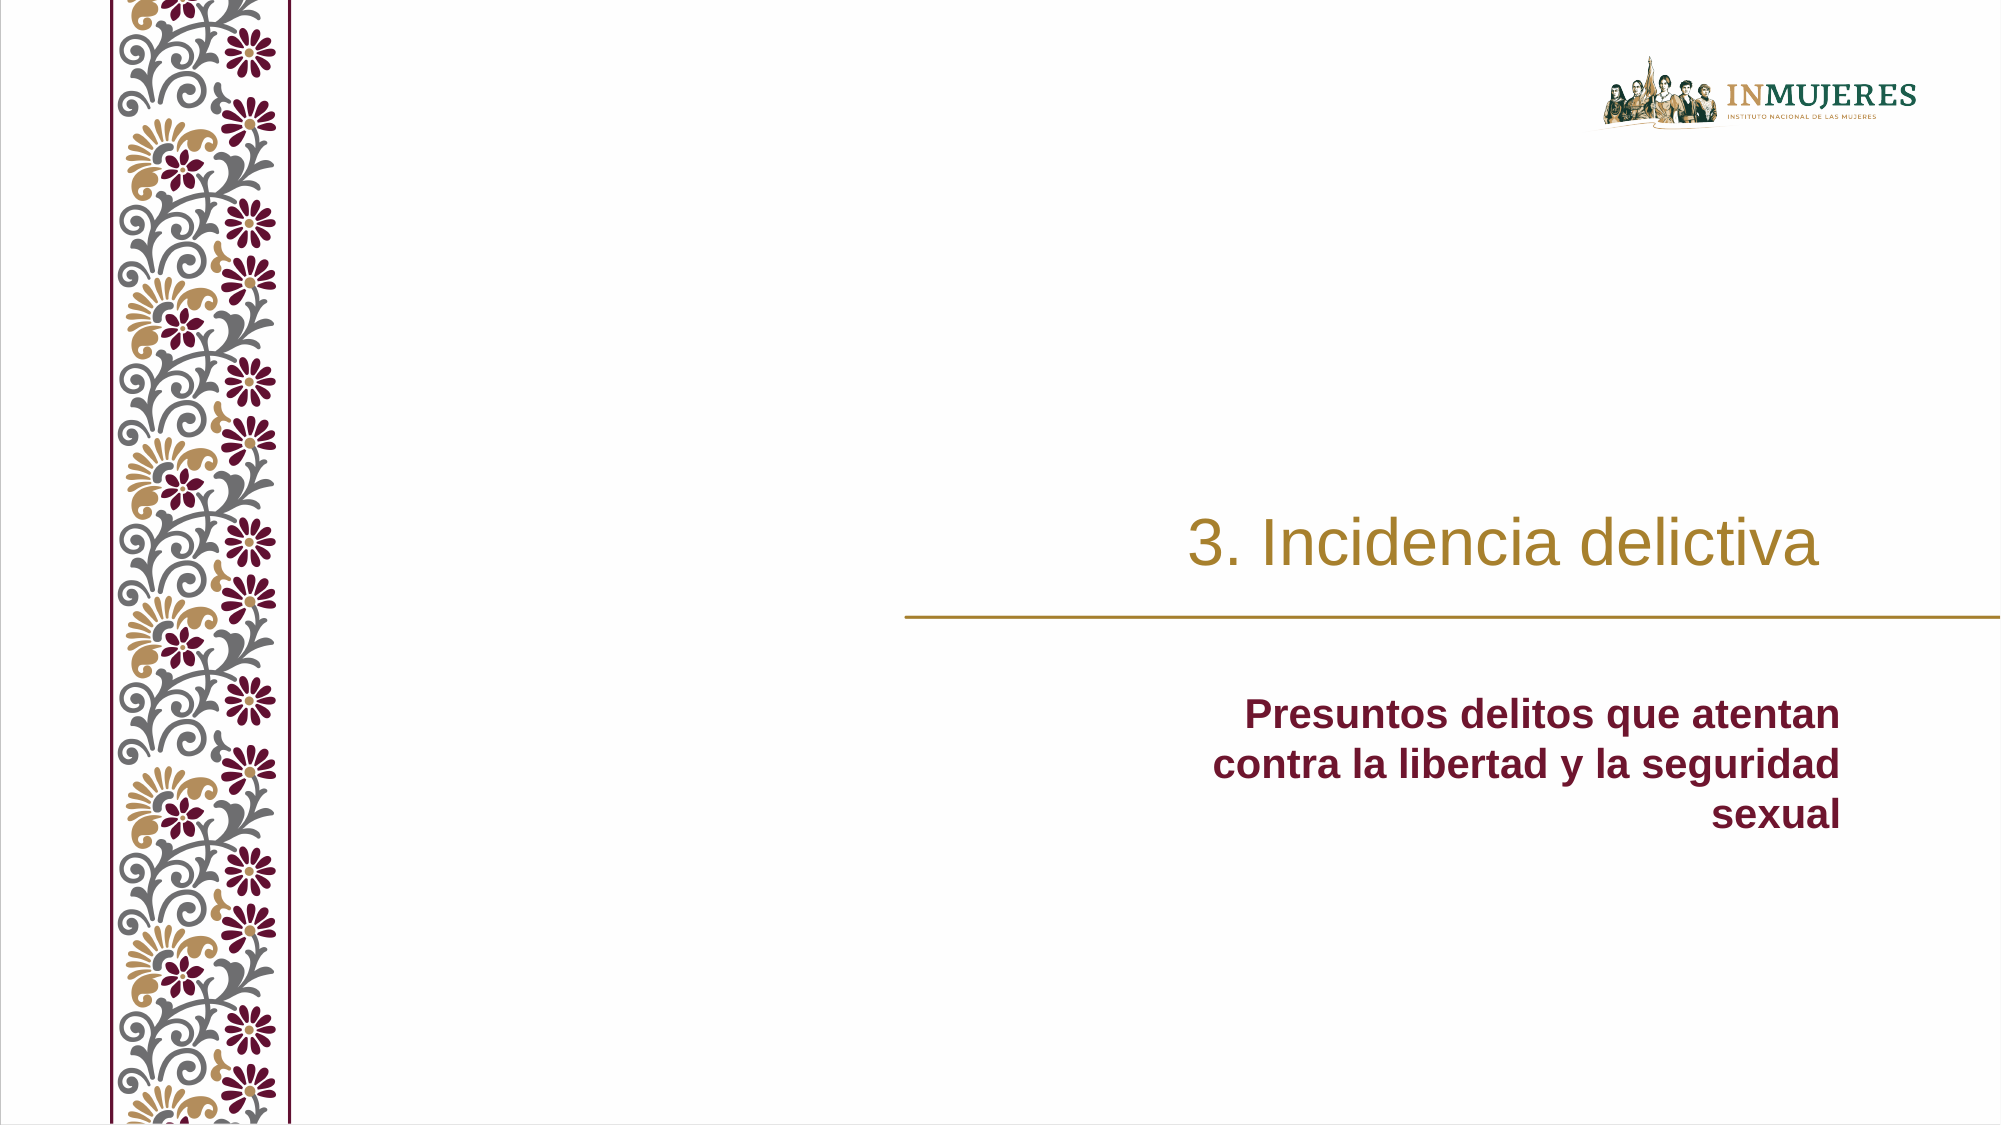

3. Incidencia delictiva
Presuntos delitos que atentan contra la libertad y la seguridad sexual